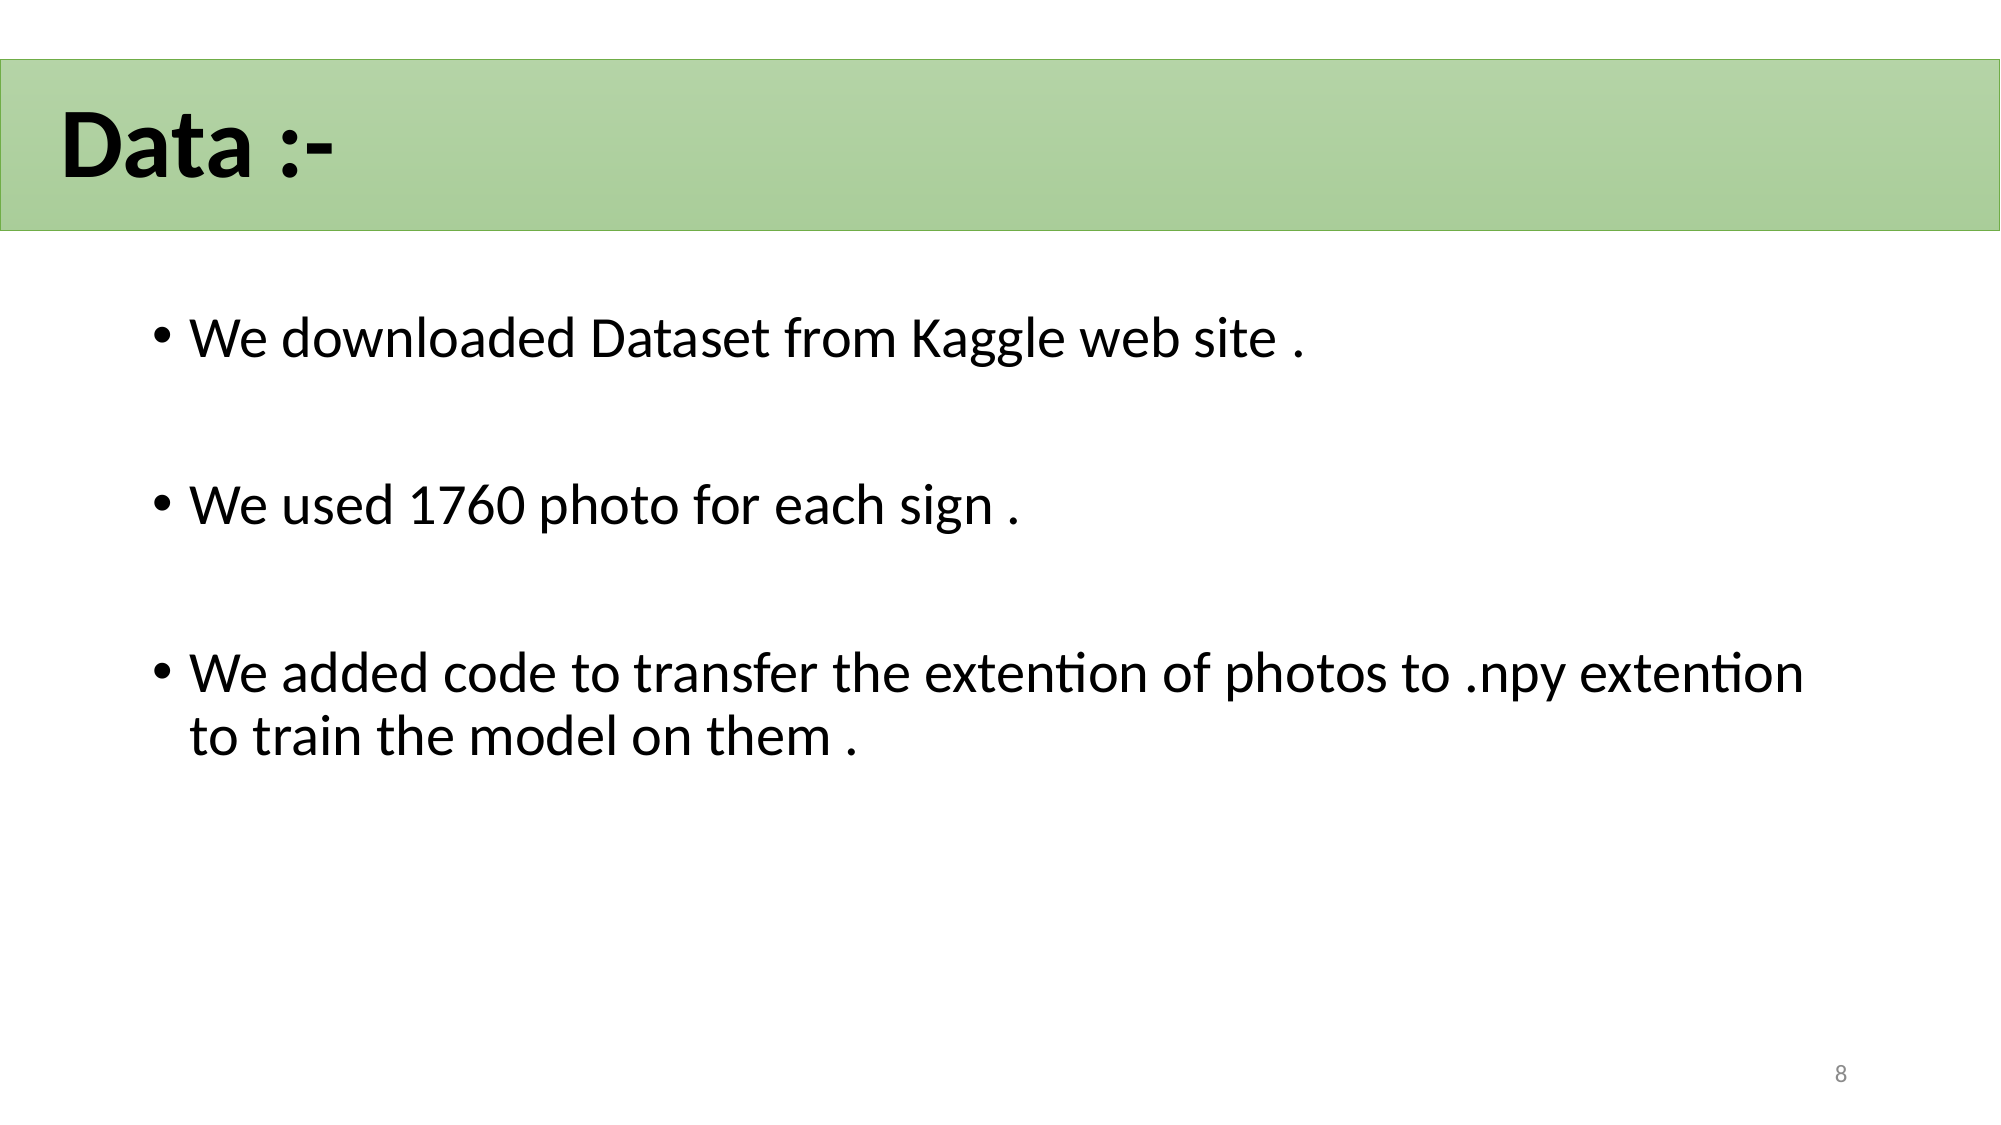

# Data :-
We downloaded Dataset from Kaggle web site .

We used 1760 photo for each sign .

We added code to transfer the extention of photos to .npy extention to train the model on them .
8